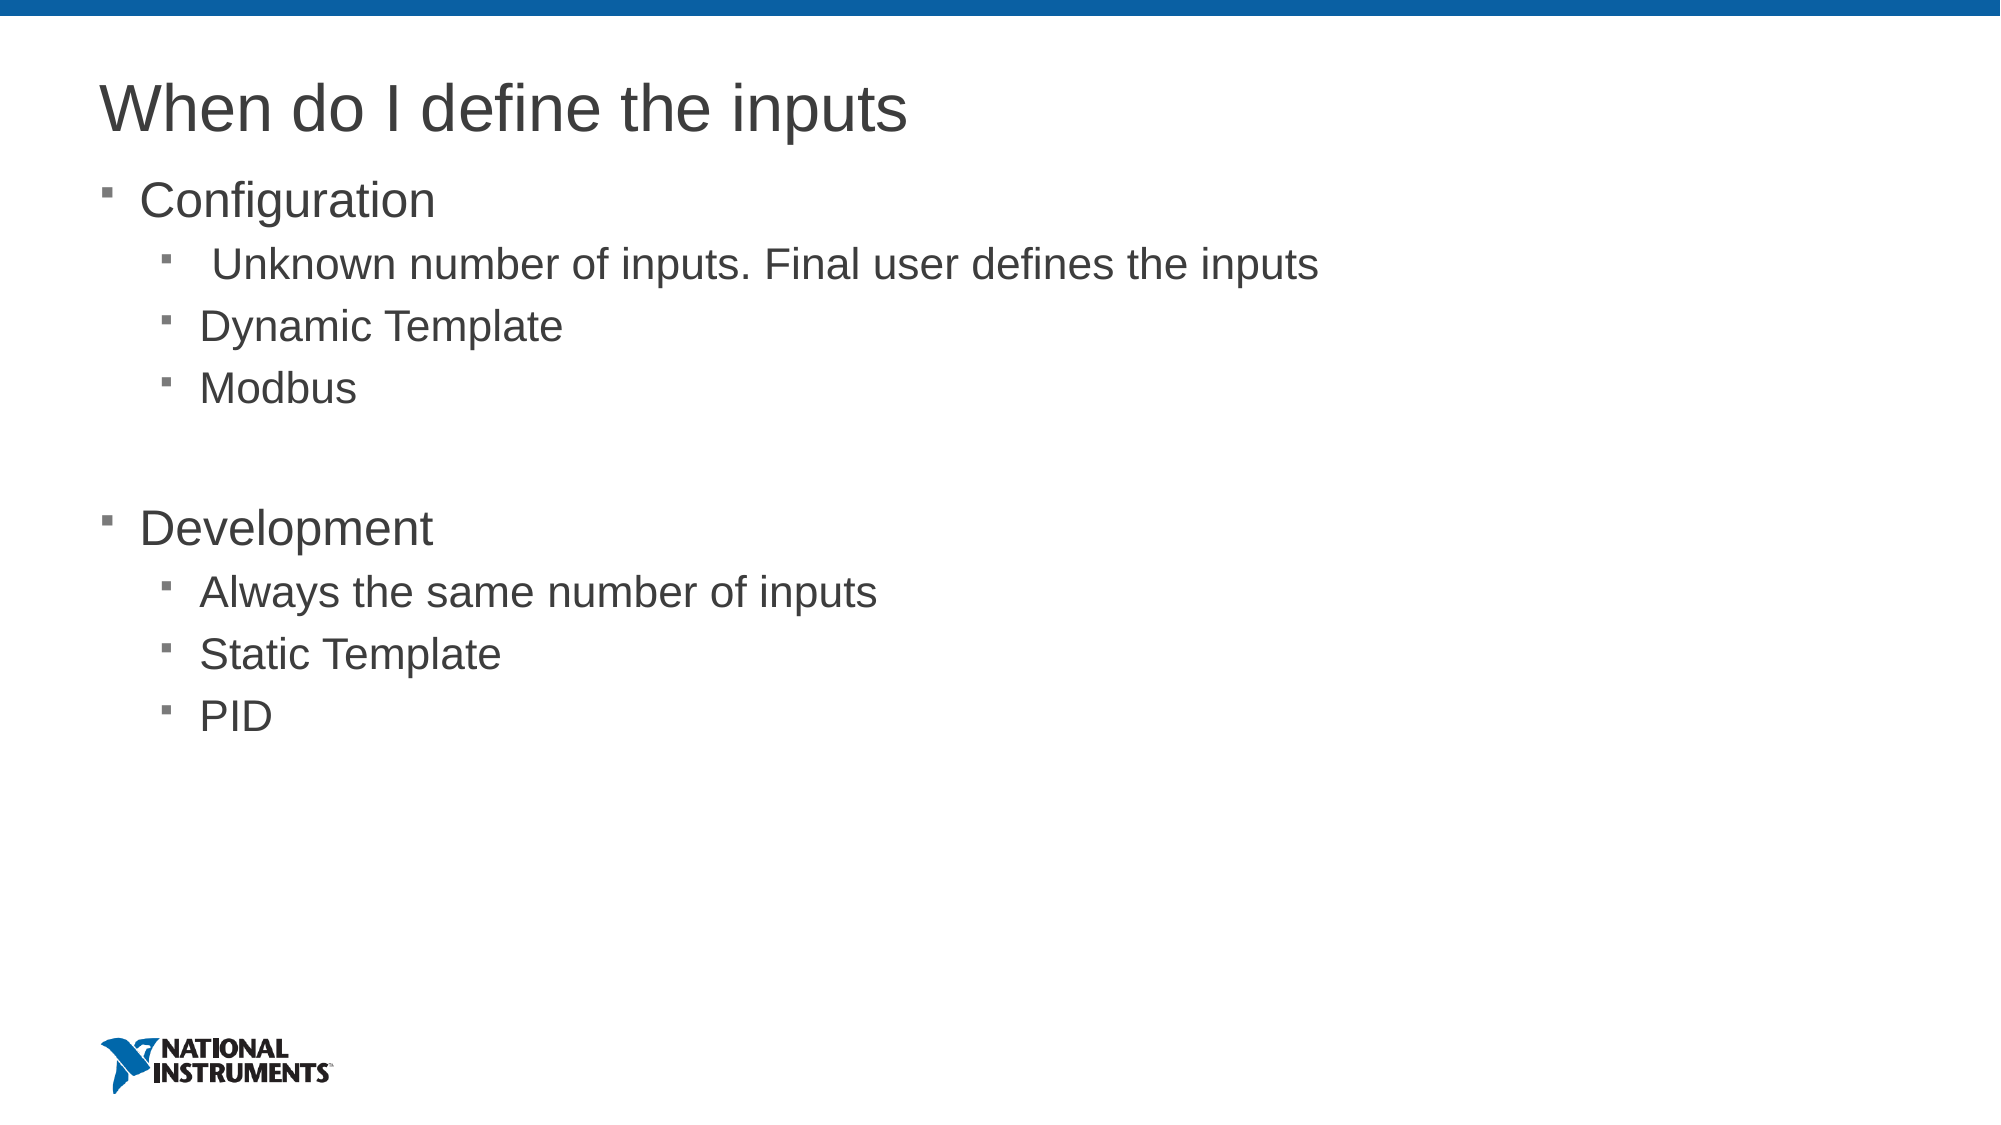

# When do I define the inputs
Configuration
 Unknown number of inputs. Final user defines the inputs
Dynamic Template
Modbus

Development
Always the same number of inputs
Static Template
PID